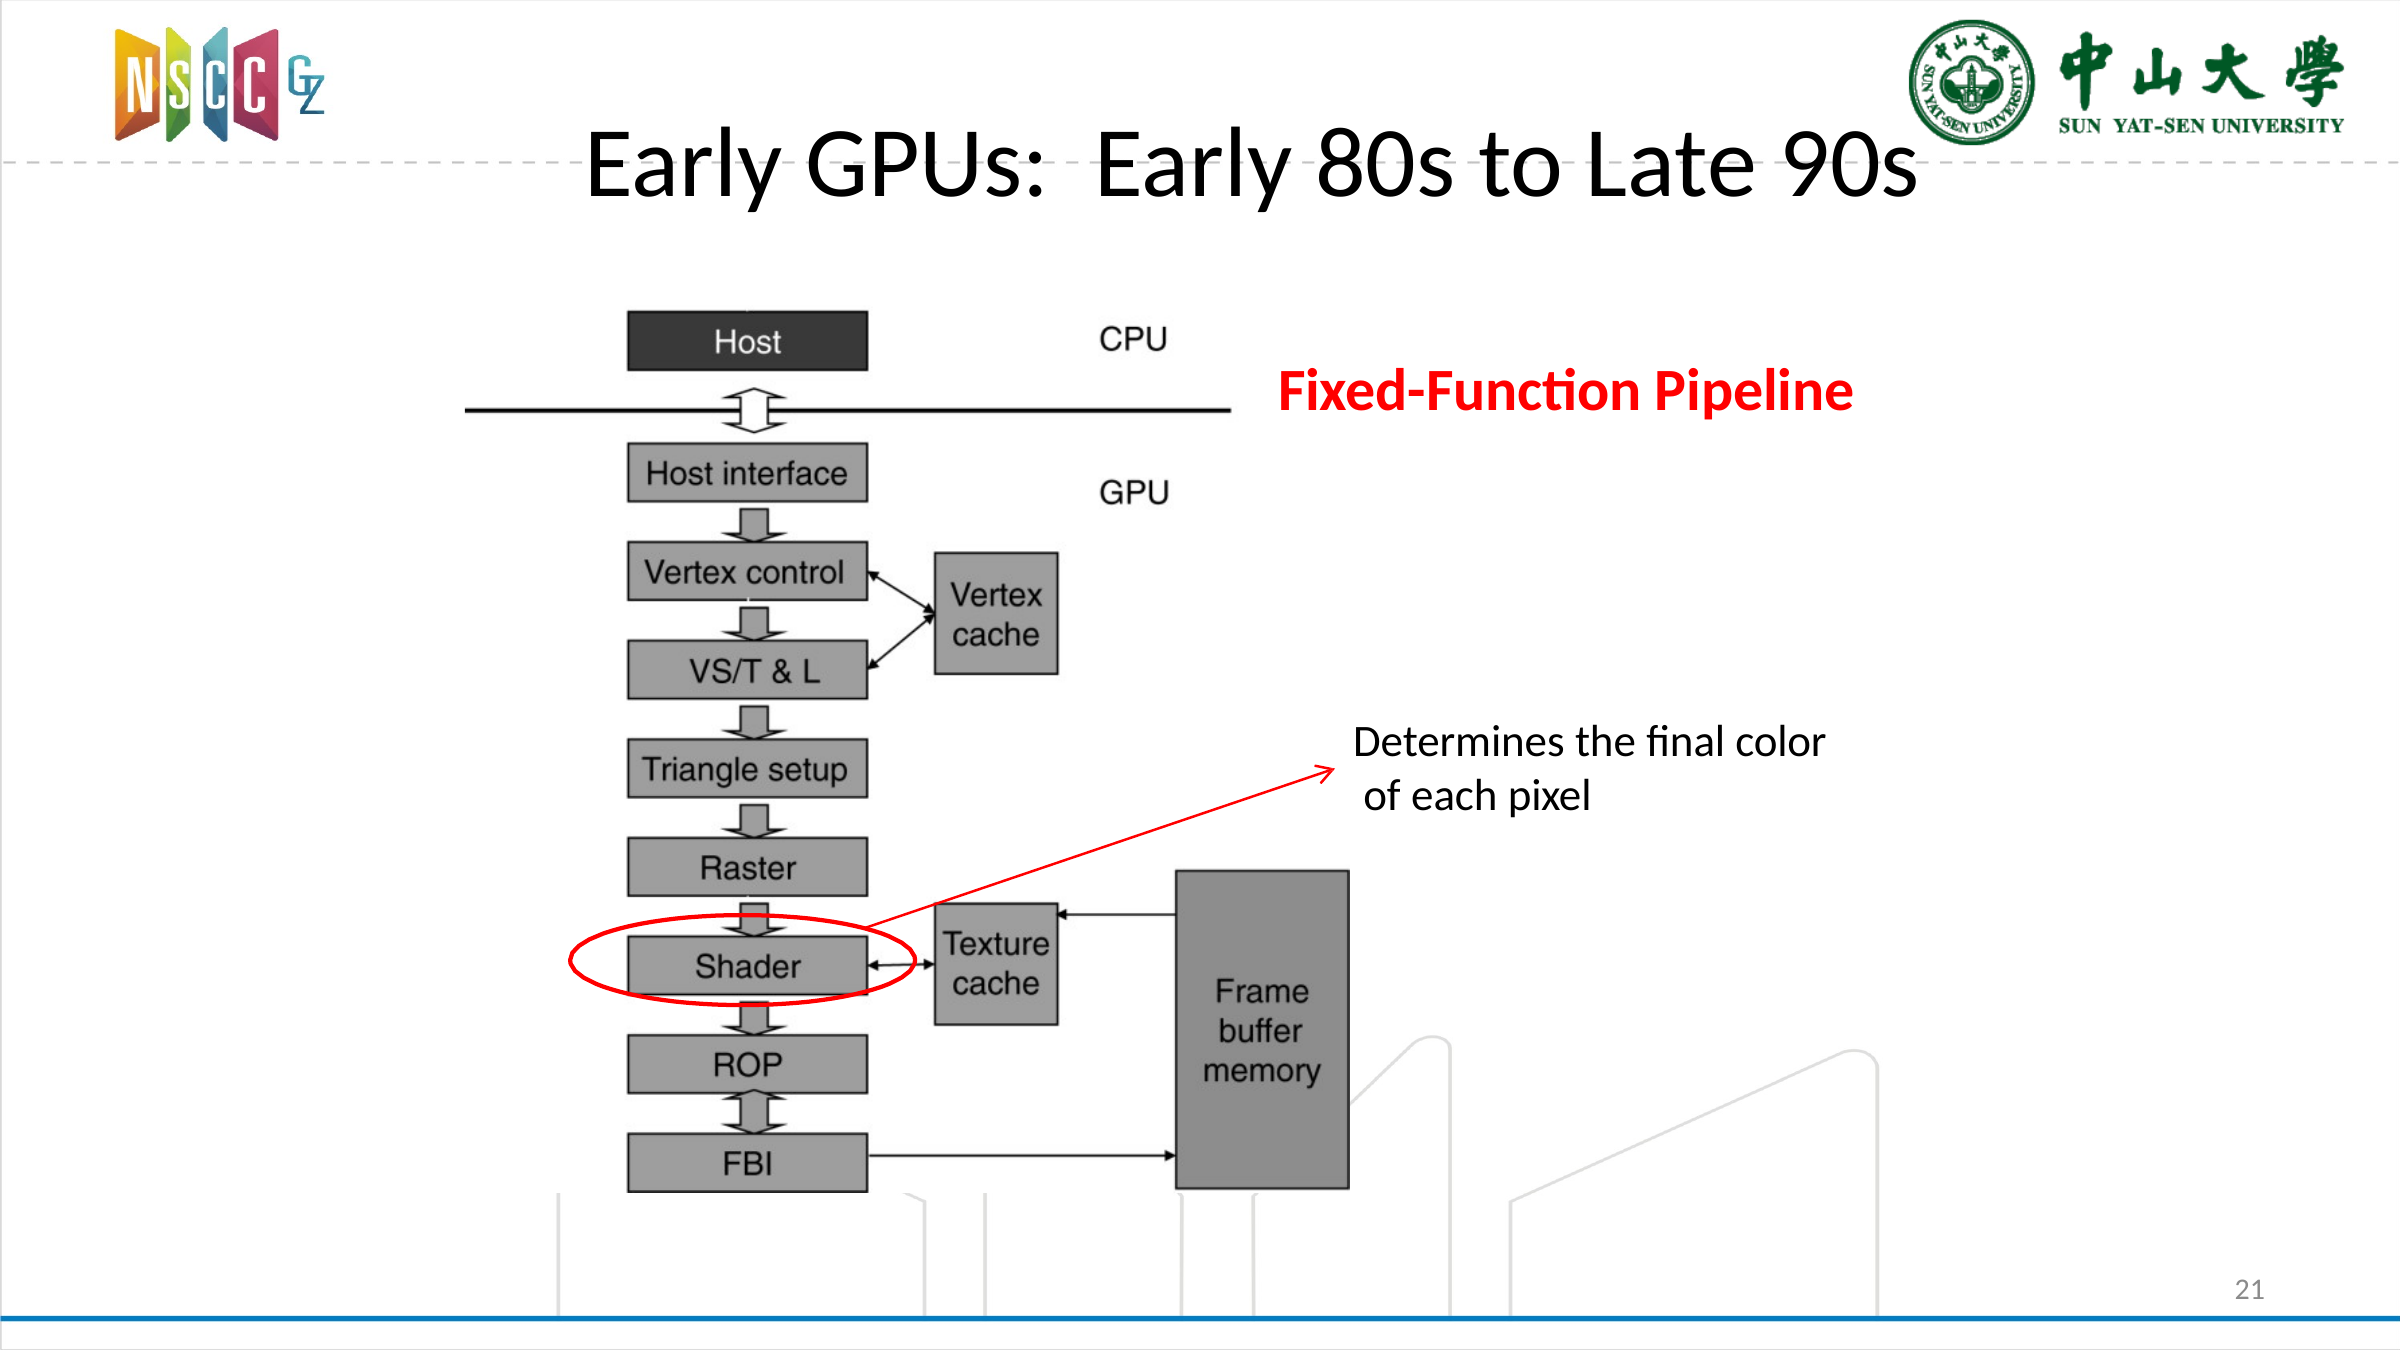

Early GPUs:  Early 80s to Late 90s

Fixed-Function Pipeline
Determines the final color  of each pixel

21